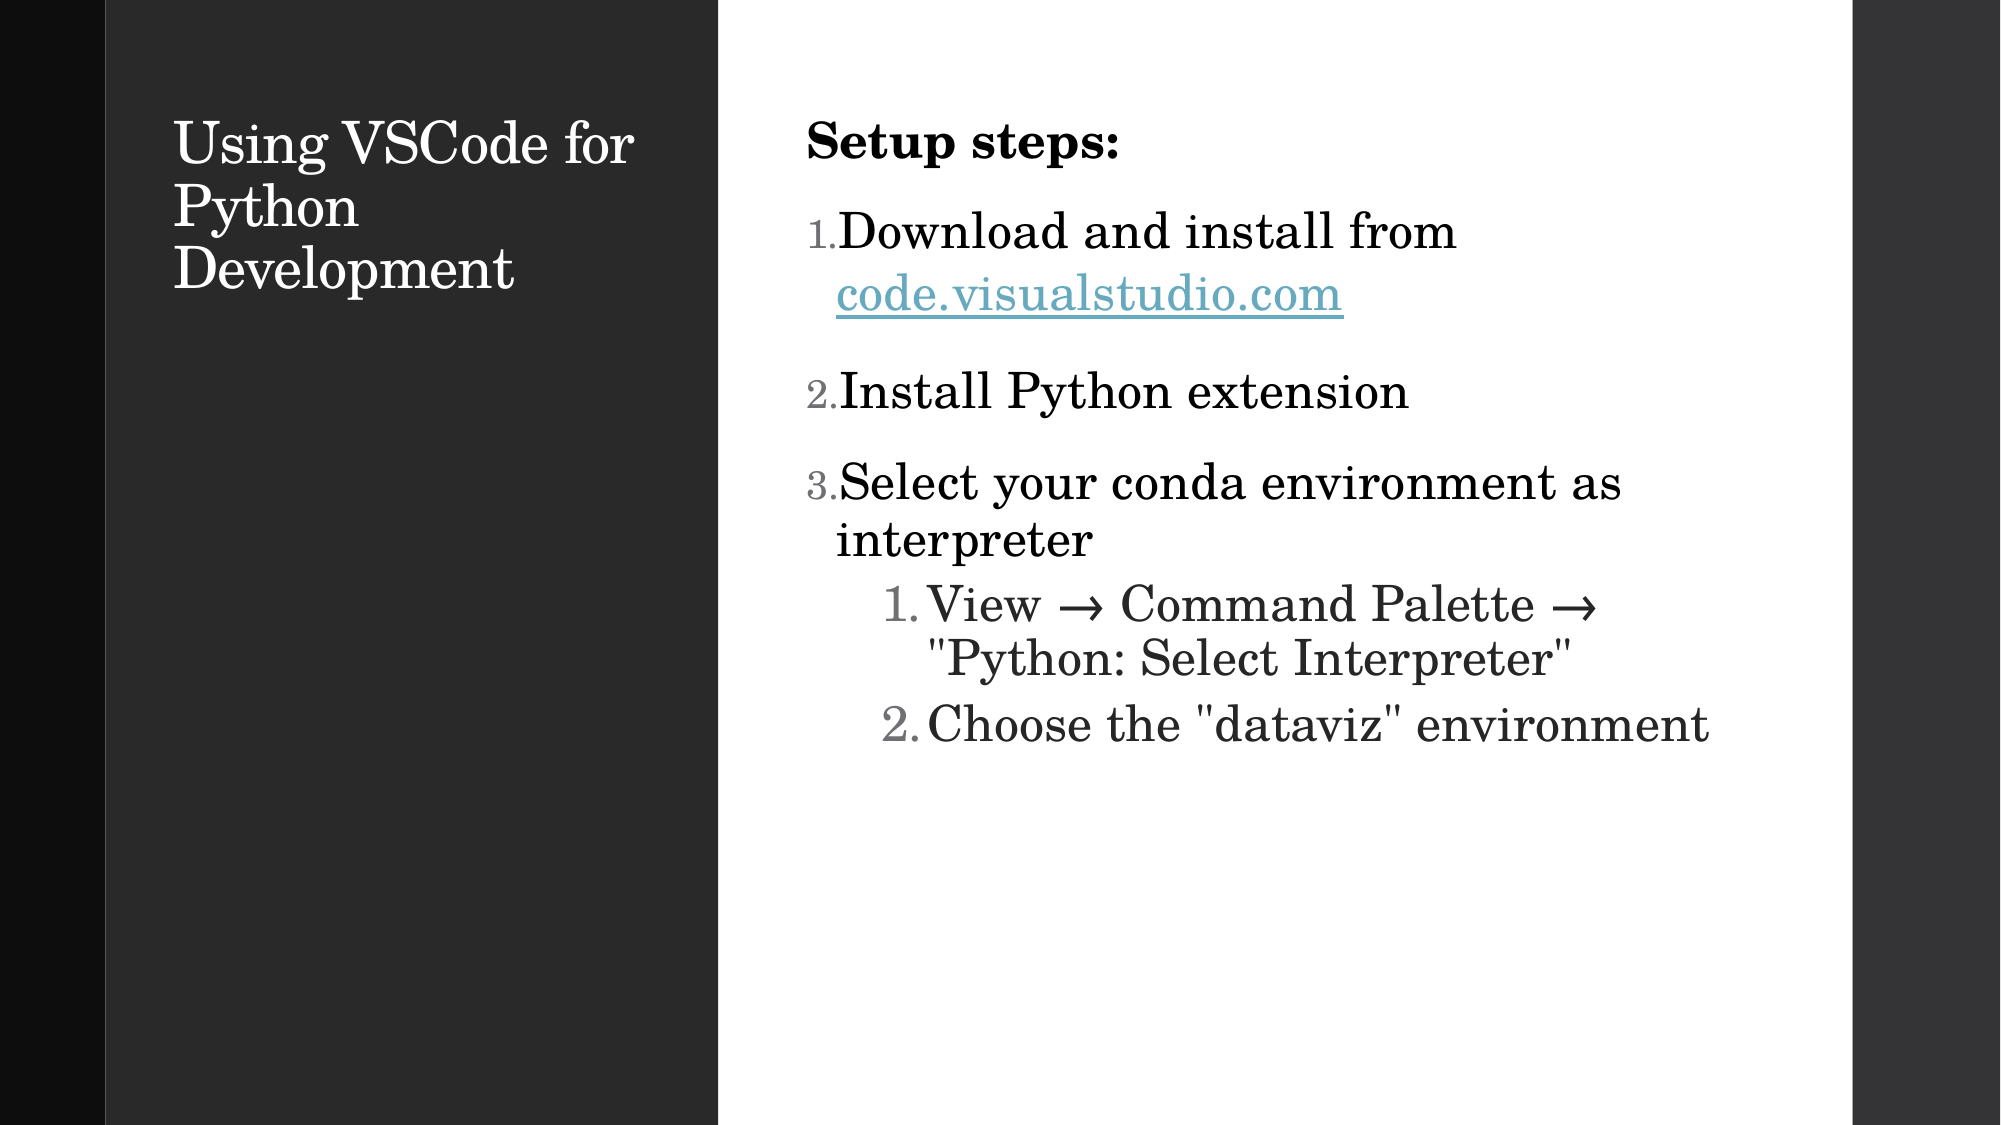

# Using VSCode for Python Development
Setup steps:
Download and install from code.visualstudio.com
Install Python extension
Select your conda environment as interpreter
View → Command Palette → "Python: Select Interpreter"
Choose the "dataviz" environment